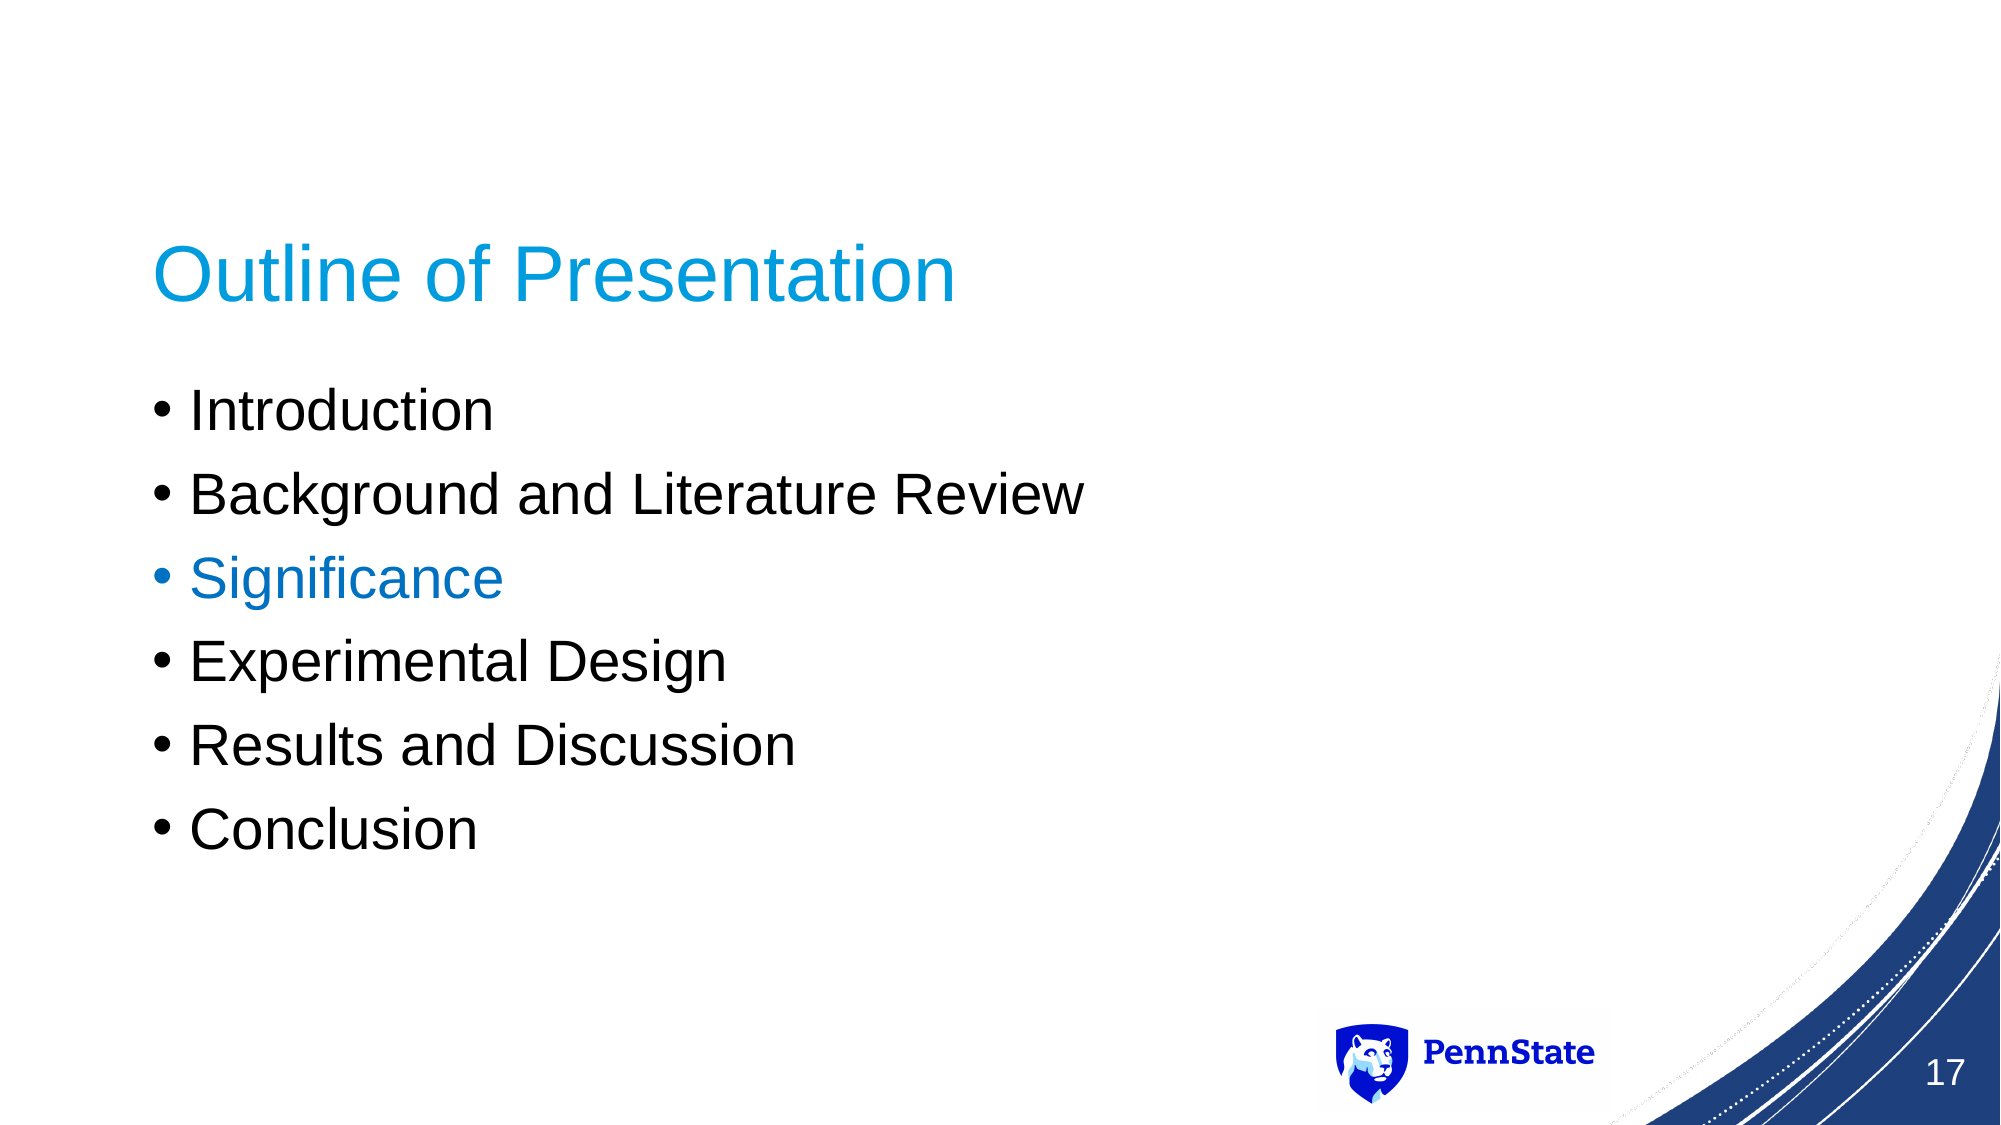

# Outline of Presentation
Introduction
Background and Literature Review
Significance
Experimental Design
Results and Discussion
Conclusion
17